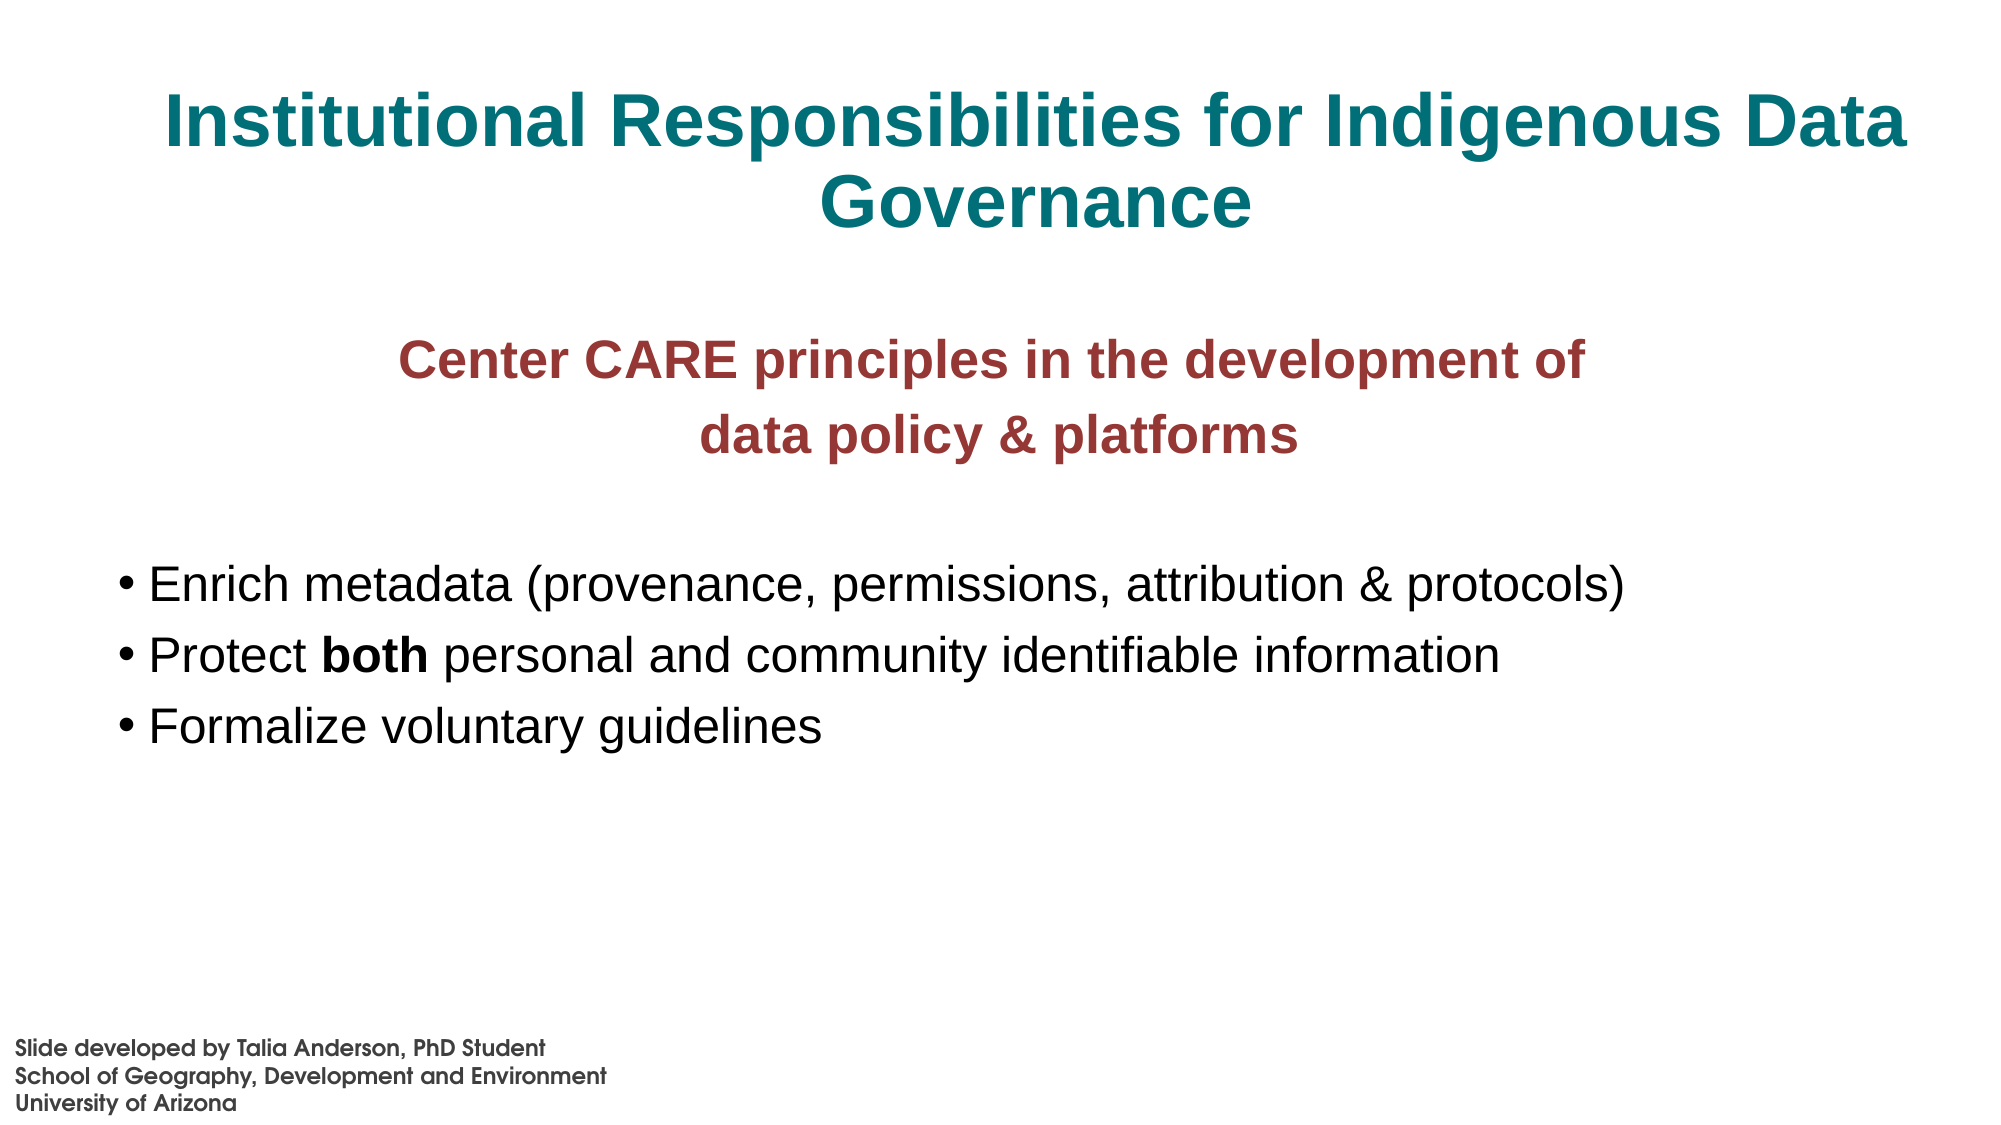

Institutional Responsibilities for Indigenous Data Governance
Center CARE principles in the development of
data policy & platforms

Enrich metadata (provenance, permissions, attribution & protocols)
Protect both personal and community identifiable information
Formalize voluntary guidelines

Slide developed by Talia Anderson, PhD Student
School of Geography, Development and Environment
University of Arizona